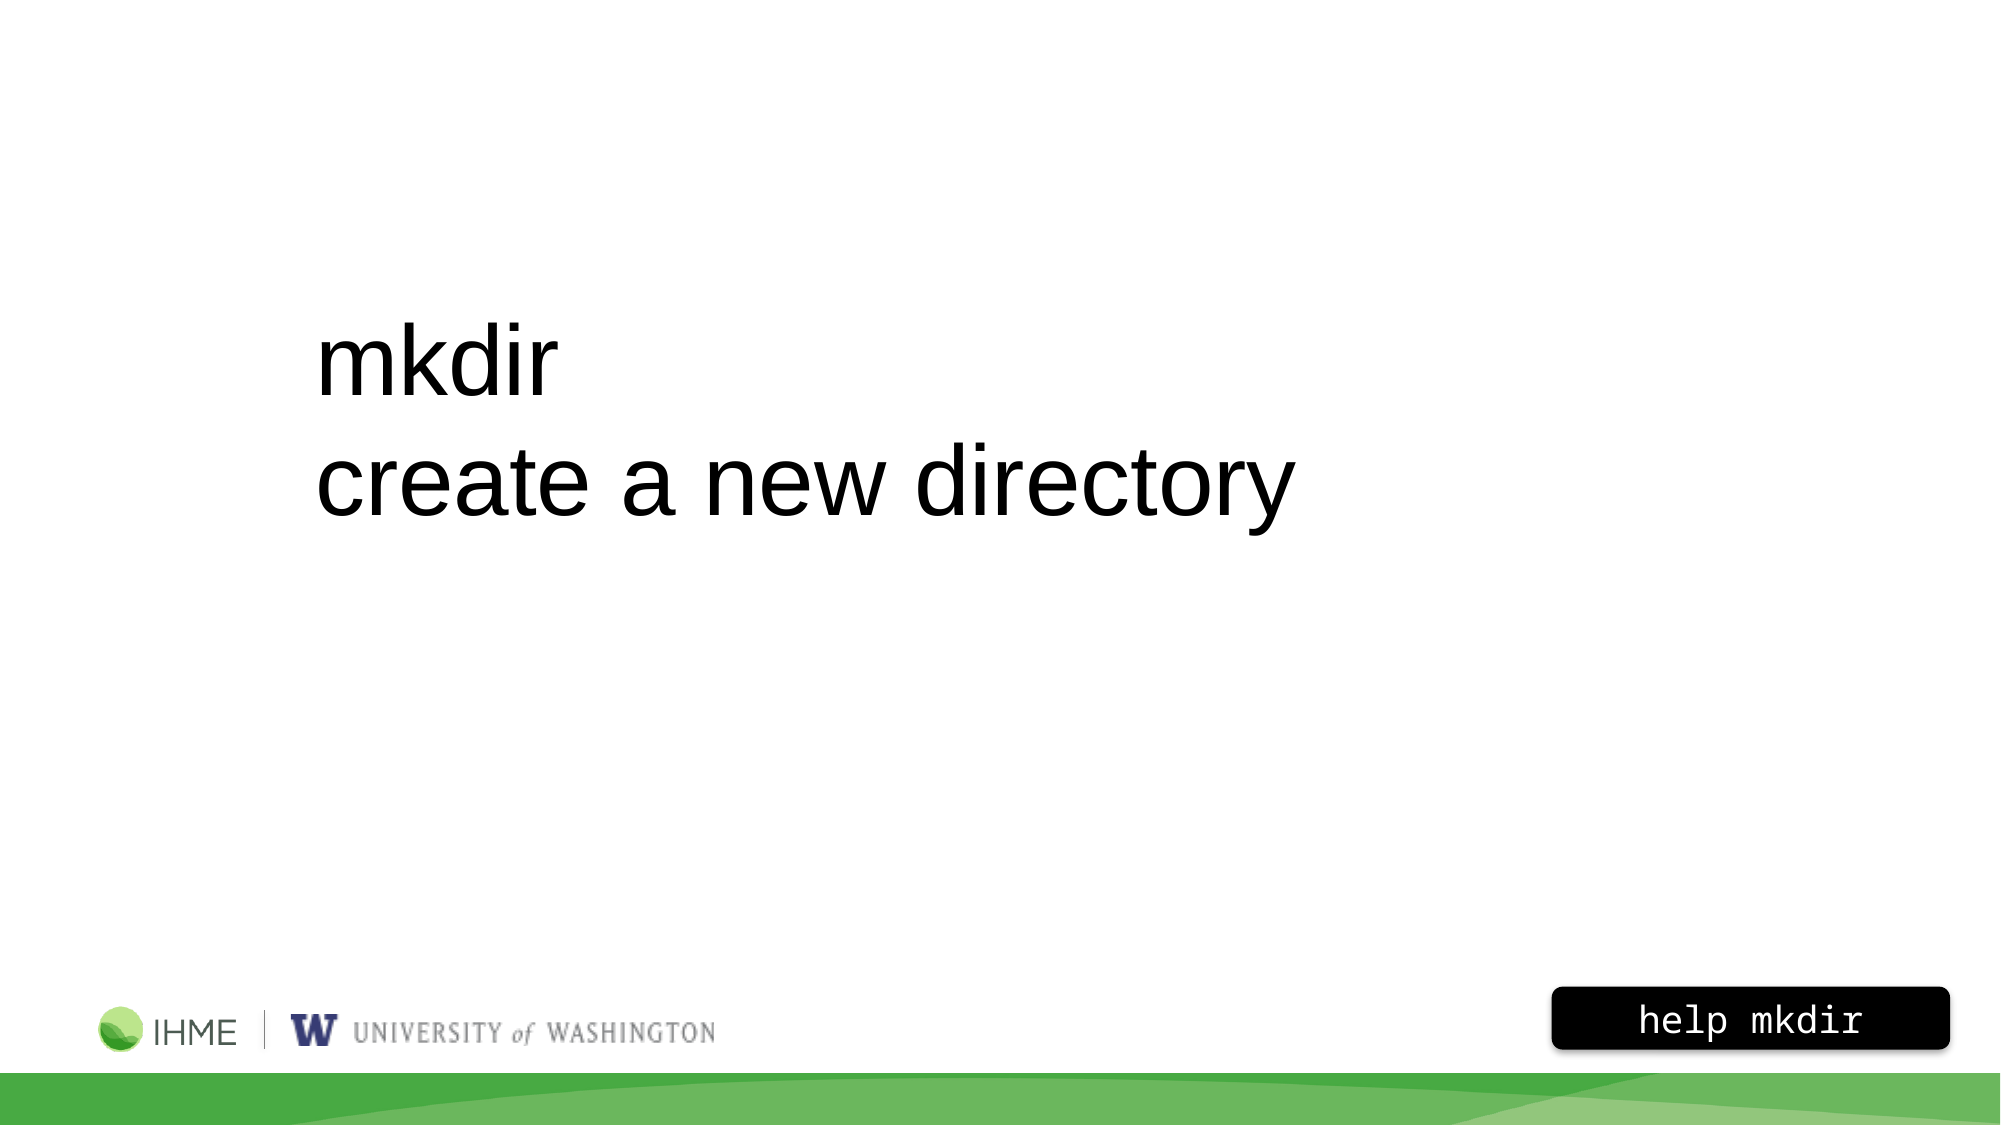

mkdir
create a new directory

help mkdir